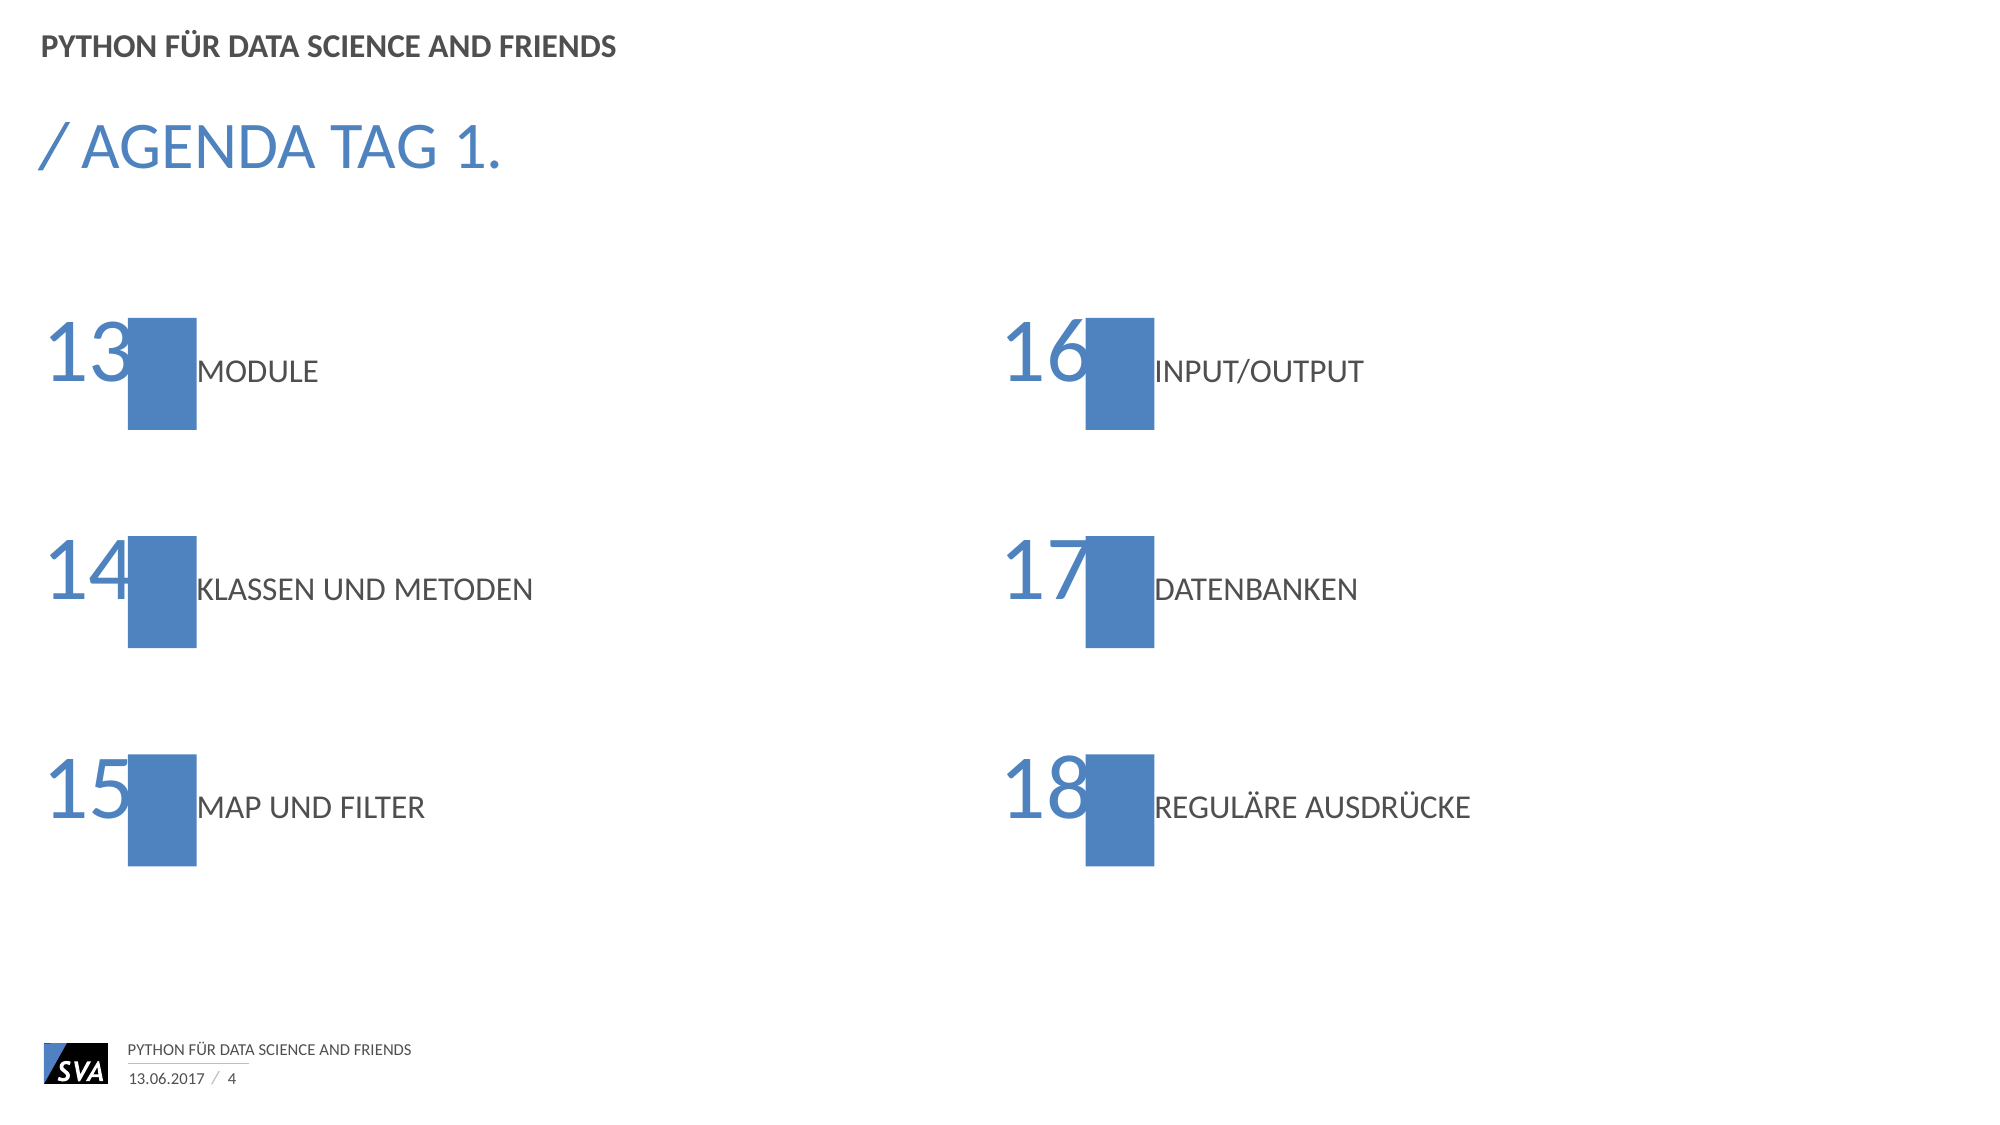

Python für Data Science and Friends

# Agenda Tag 1.
13
16

Module
Input/Output
14
17

KlasseN und Metoden
Datenbanken
15
18

Map und Filter
Reguläre Ausdrücke

Python für Data Science and Friends
13.06.2017
4